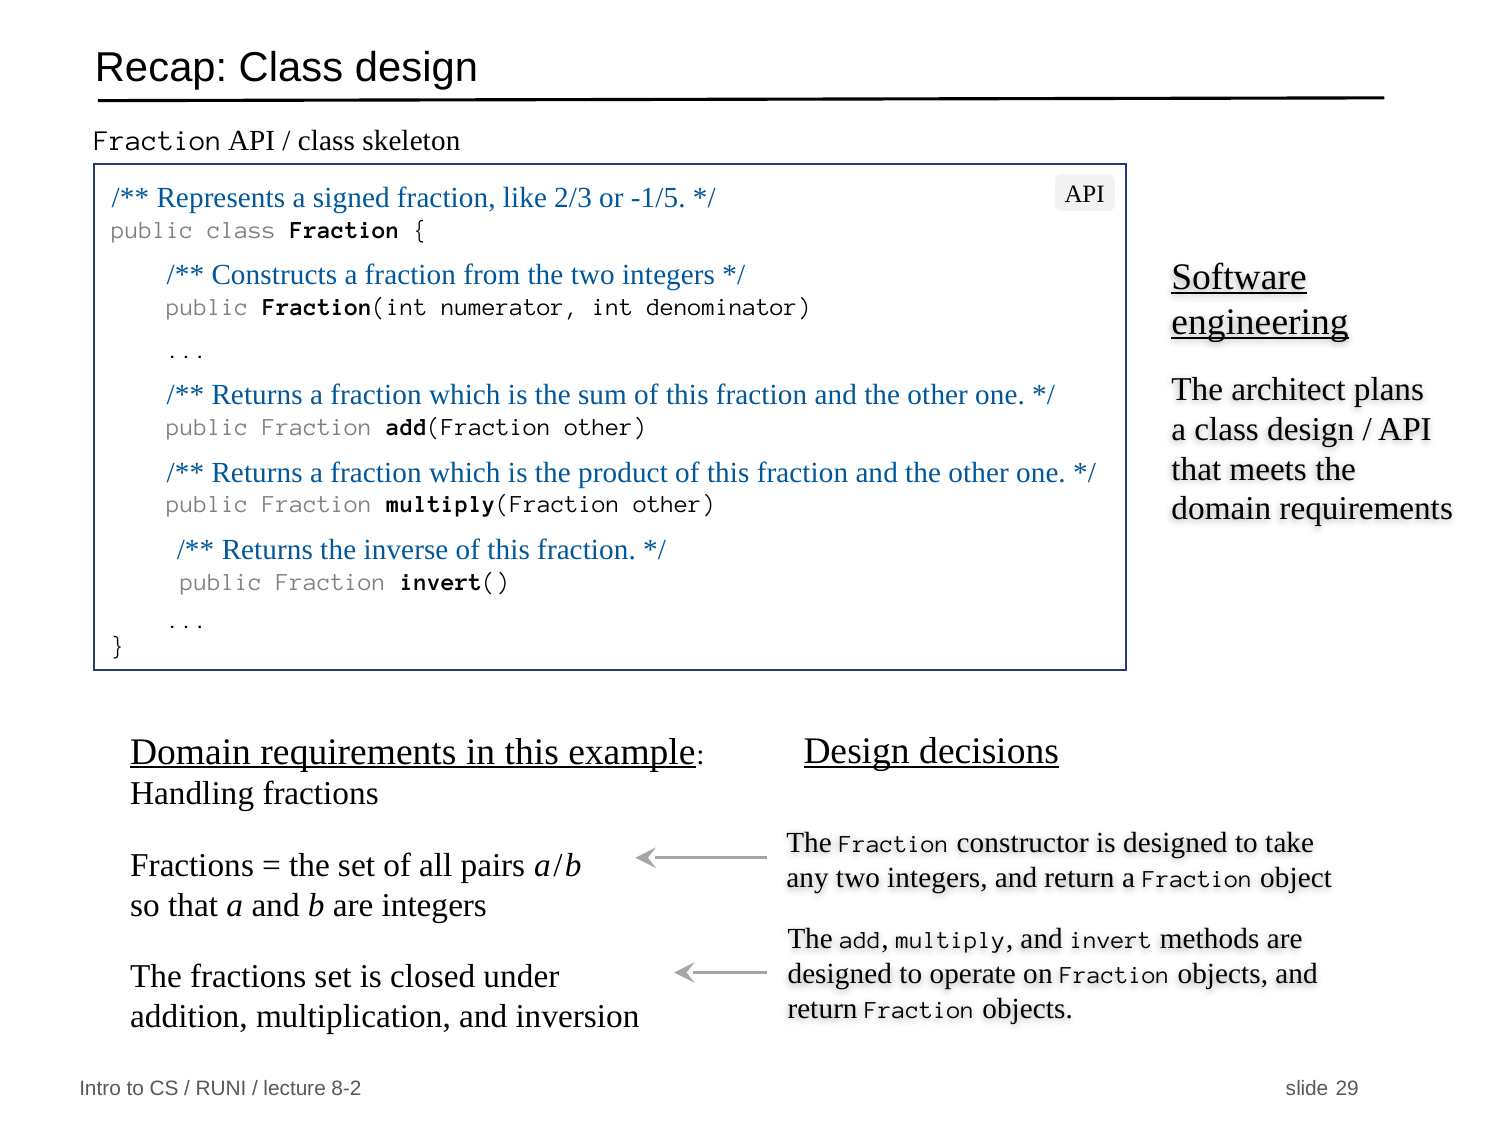

# Recap: Class design
Fraction API / class skeleton
/** Represents a signed fraction, like 2/3 or -1/5. */
public class Fraction {
    /** Constructs a fraction from the two integers */
    public Fraction(int numerator, int denominator)
    ...
    /** Returns a fraction which is the sum of this fraction and the other one. */
    public Fraction add(Fraction other)
    /** Returns a fraction which is the product of this fraction and the other one. */
    public Fraction multiply(Fraction other)
         /** Returns the inverse of this fraction. */
     public Fraction invert()
    ...
}
API
Software engineering
The architect plans
a class design / API that meets the domain requirements
Domain requirements in this example: Handling fractions
Fractions = the set of all pairs a/b
so that a and b are integers
The fractions set is closed under
addition, multiplication, and inversion
Design decisions
The Fraction constructor is designed to take any two integers, and return a Fraction object
The add, multiply, and invert methods are designed to operate on Fraction objects, and return Fraction objects.